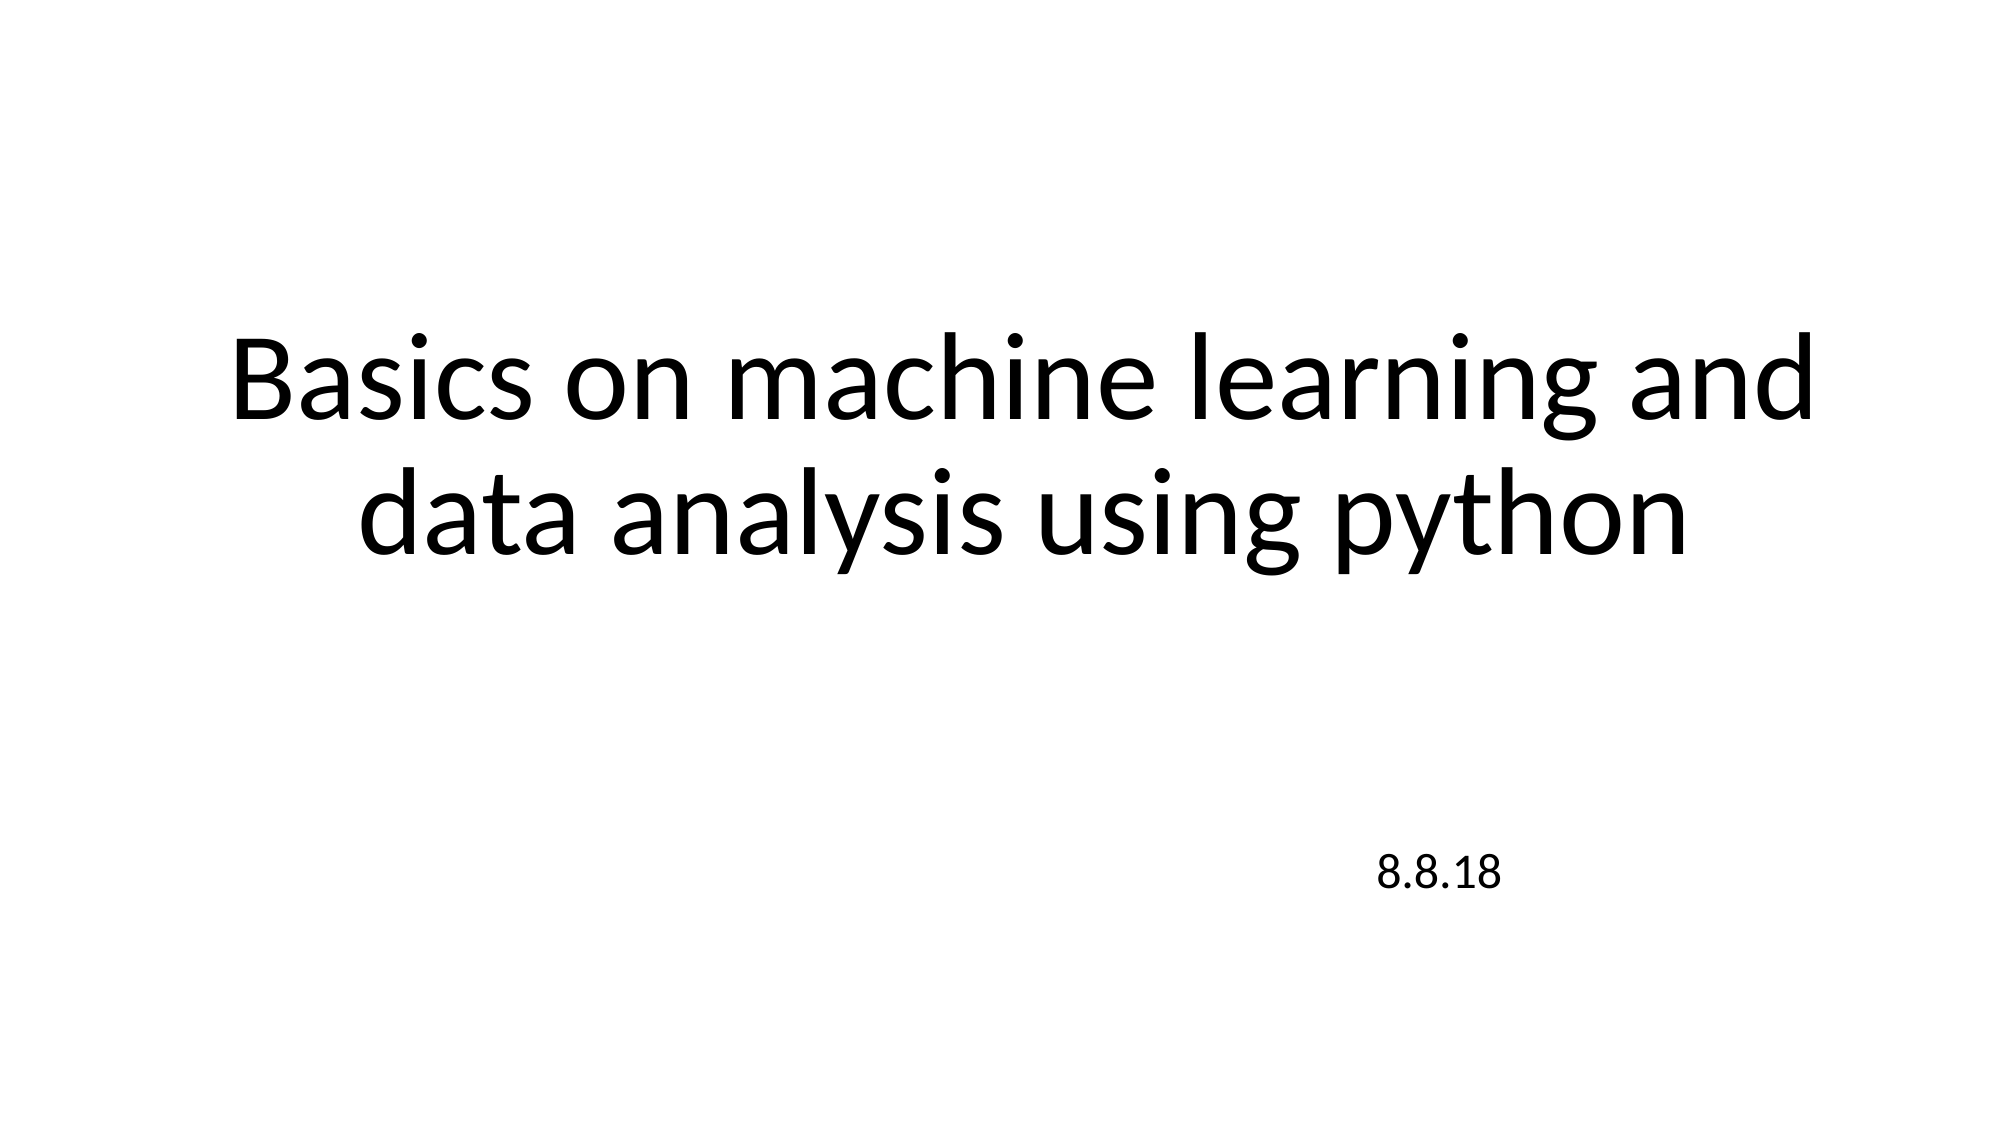

# Basics on machine learning and data analysis using python

8.8.18